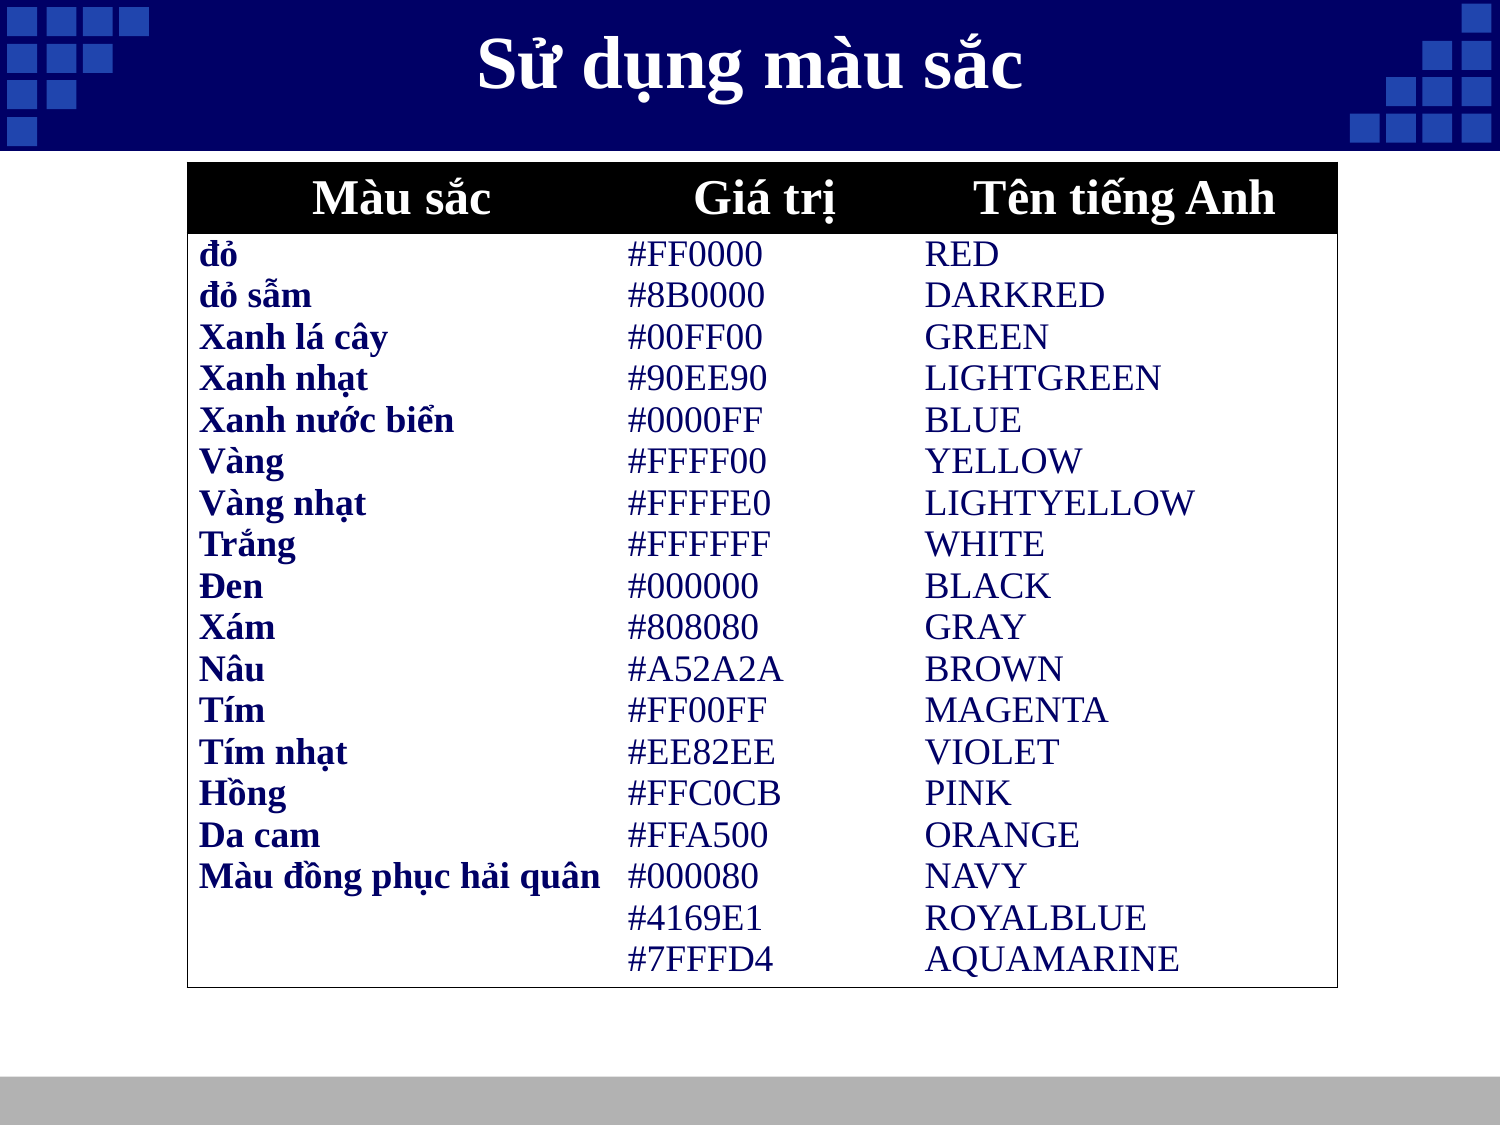

# Sử dụng màu sắc
| Màu sắc | Giá trị | Tên tiếng Anh |
| --- | --- | --- |
| đỏ đỏ sẫm Xanh lá cây Xanh nhạt Xanh nước biển Vàng Vàng nhạt Trắng Đen Xám Nâu Tím Tím nhạt Hồng Da cam Màu đồng phục hải quân | #FF0000 #8B0000 #00FF00 #90EE90 #0000FF #FFFF00 #FFFFE0 #FFFFFF #000000 #808080 #A52A2A #FF00FF #EE82EE #FFC0CB #FFA500 #000080 #4169E1 #7FFFD4 | RED DARKRED GREEN LIGHTGREEN BLUE YELLOW LIGHTYELLOW WHITE BLACK GRAY BROWN MAGENTA VIOLET PINK ORANGE NAVY ROYALBLUE AQUAMARINE |